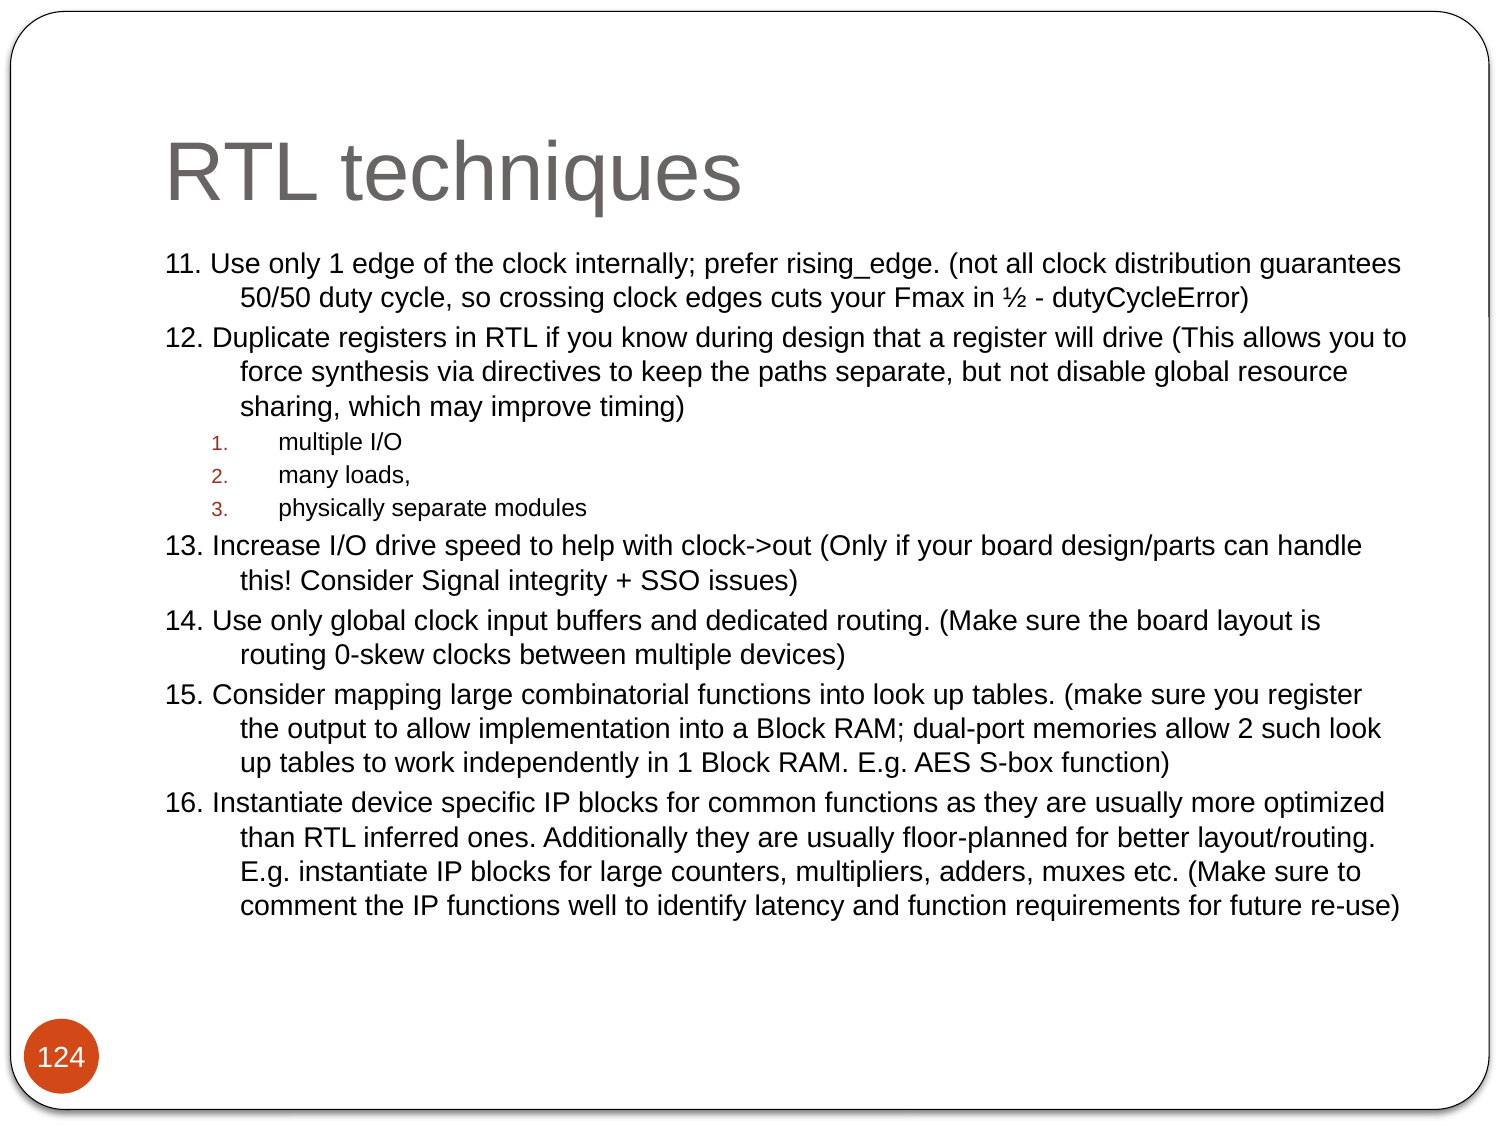

# RTL techniques
11. Use only 1 edge of the clock internally; prefer rising_edge. (not all clock distribution guarantees 50/50 duty cycle, so crossing clock edges cuts your Fmax in ½ - dutyCycleError)
12. Duplicate registers in RTL if you know during design that a register will drive (This allows you to force synthesis via directives to keep the paths separate, but not disable global resource sharing, which may improve timing)
multiple I/O
many loads,
physically separate modules
13. Increase I/O drive speed to help with clock->out (Only if your board design/parts can handle this! Consider Signal integrity + SSO issues)
14. Use only global clock input buffers and dedicated routing. (Make sure the board layout is routing 0-skew clocks between multiple devices)
15. Consider mapping large combinatorial functions into look up tables. (make sure you register the output to allow implementation into a Block RAM; dual-port memories allow 2 such look up tables to work independently in 1 Block RAM. E.g. AES S-box function)
16. Instantiate device specific IP blocks for common functions as they are usually more optimized than RTL inferred ones. Additionally they are usually floor-planned for better layout/routing. E.g. instantiate IP blocks for large counters, multipliers, adders, muxes etc. (Make sure to comment the IP functions well to identify latency and function requirements for future re-use)

124